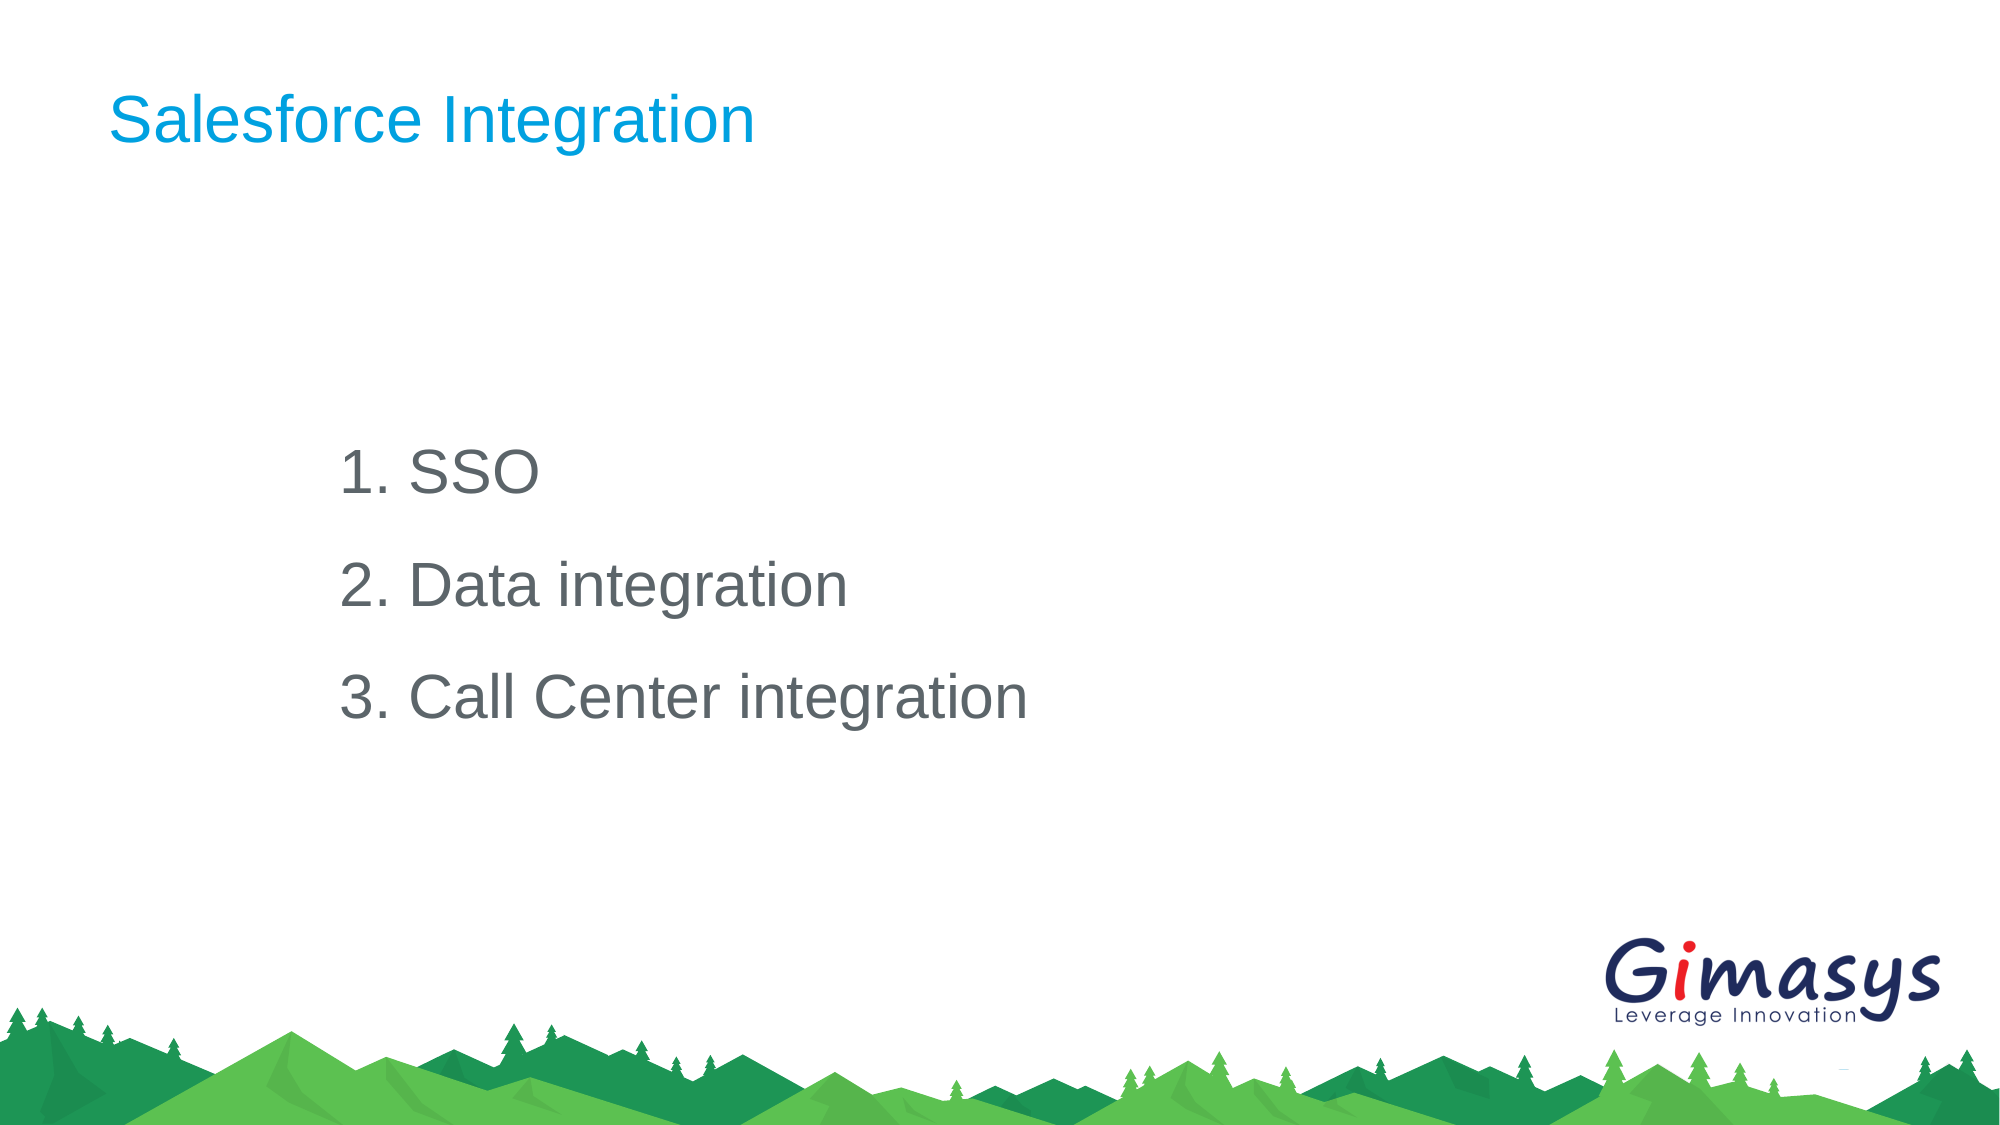

# Salesforce Integration
SSO
Data integration
Call Center integration